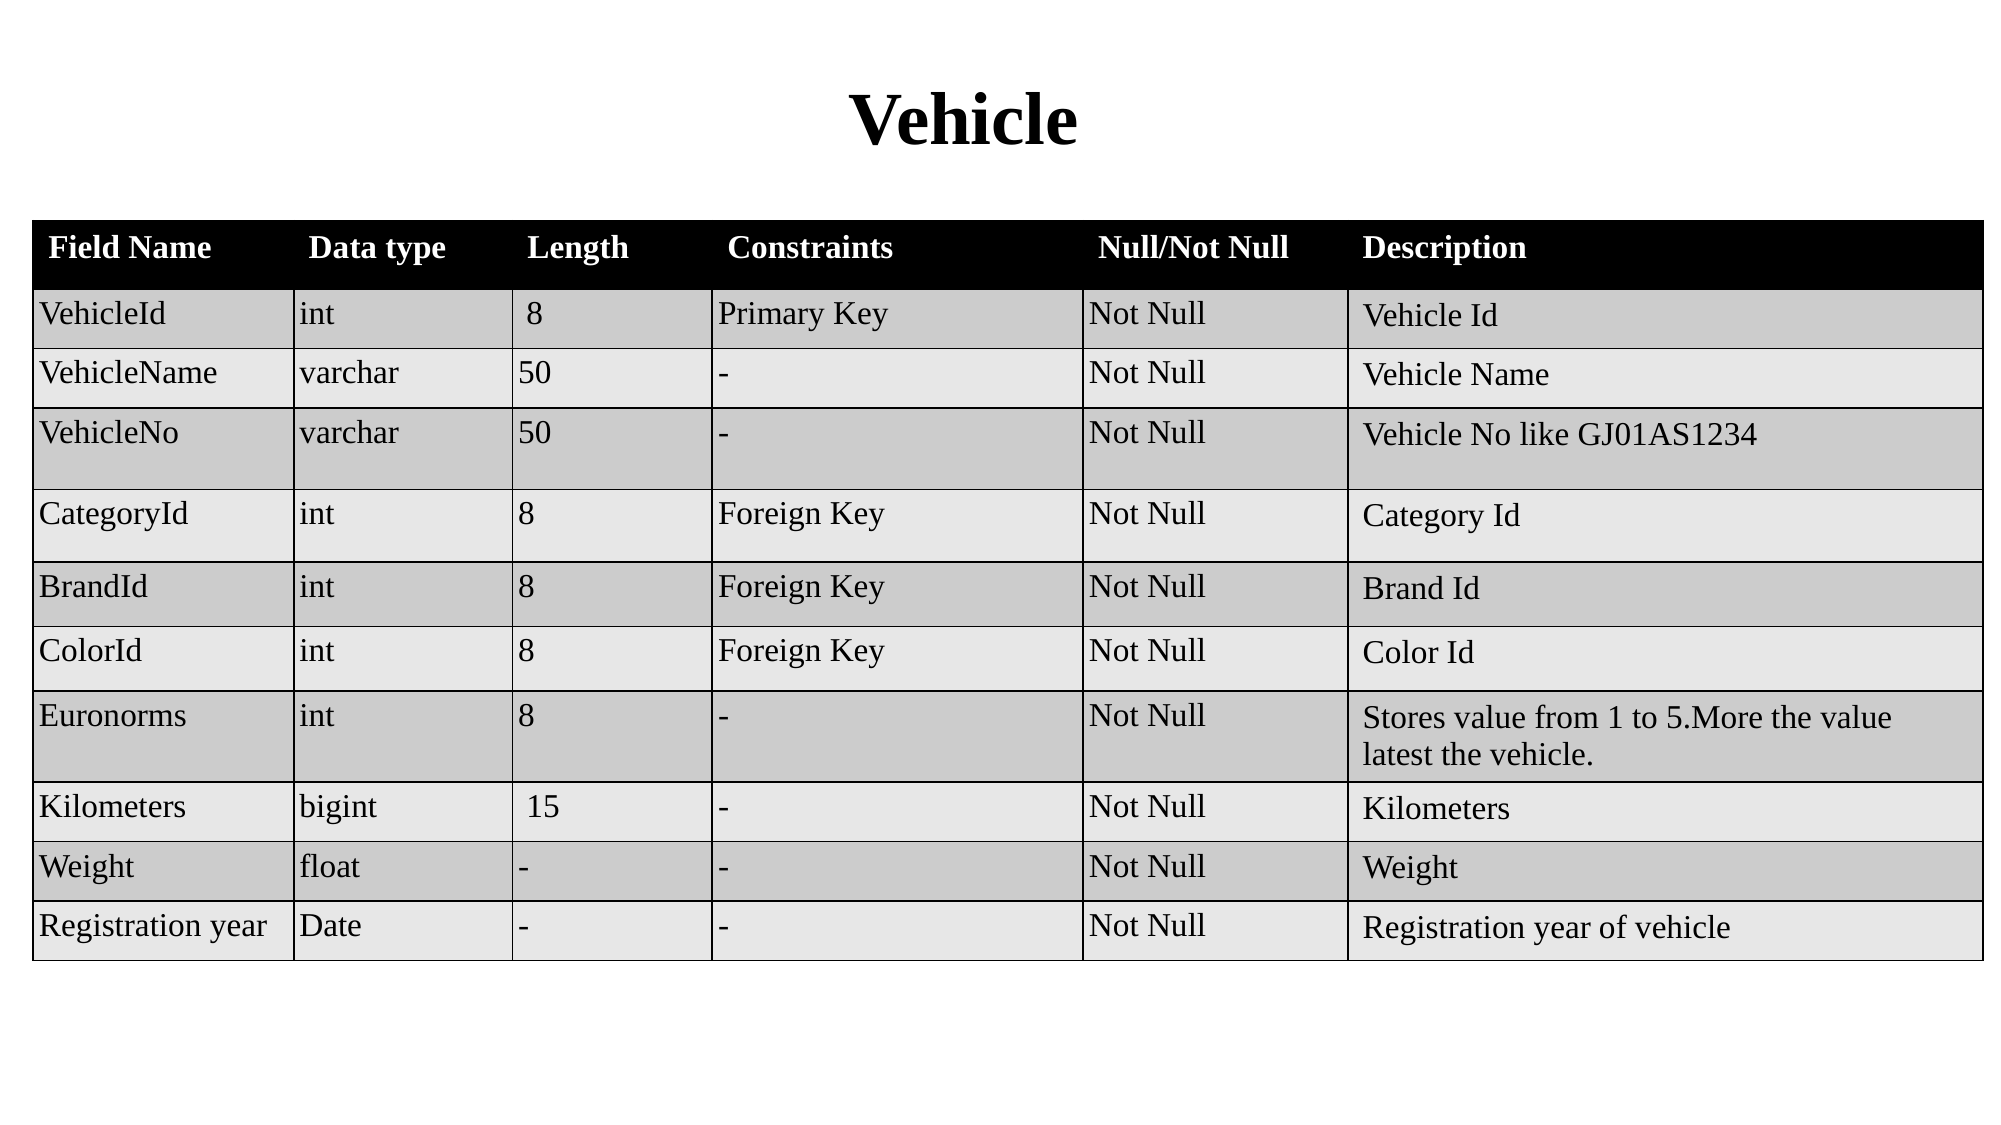

Vehicle
| Field Name | Data type | Length | Constraints | Null/Not Null | Description |
| --- | --- | --- | --- | --- | --- |
| VehicleId | int | 8 | Primary Key | Not Null | Vehicle Id |
| VehicleName | varchar | 50 | - | Not Null | Vehicle Name |
| VehicleNo | varchar | 50 | - | Not Null | Vehicle No like GJ01AS1234 |
| CategoryId | int | 8 | Foreign Key | Not Null | Category Id |
| BrandId | int | 8 | Foreign Key | Not Null | Brand Id |
| ColorId | int | 8 | Foreign Key | Not Null | Color Id |
| Euronorms | int | 8 | - | Not Null | Stores value from 1 to 5.More the value latest the vehicle. |
| Kilometers | bigint | 15 | - | Not Null | Kilometers |
| Weight | float | - | - | Not Null | Weight |
| Registration year | Date | - | - | Not Null | Registration year of vehicle |